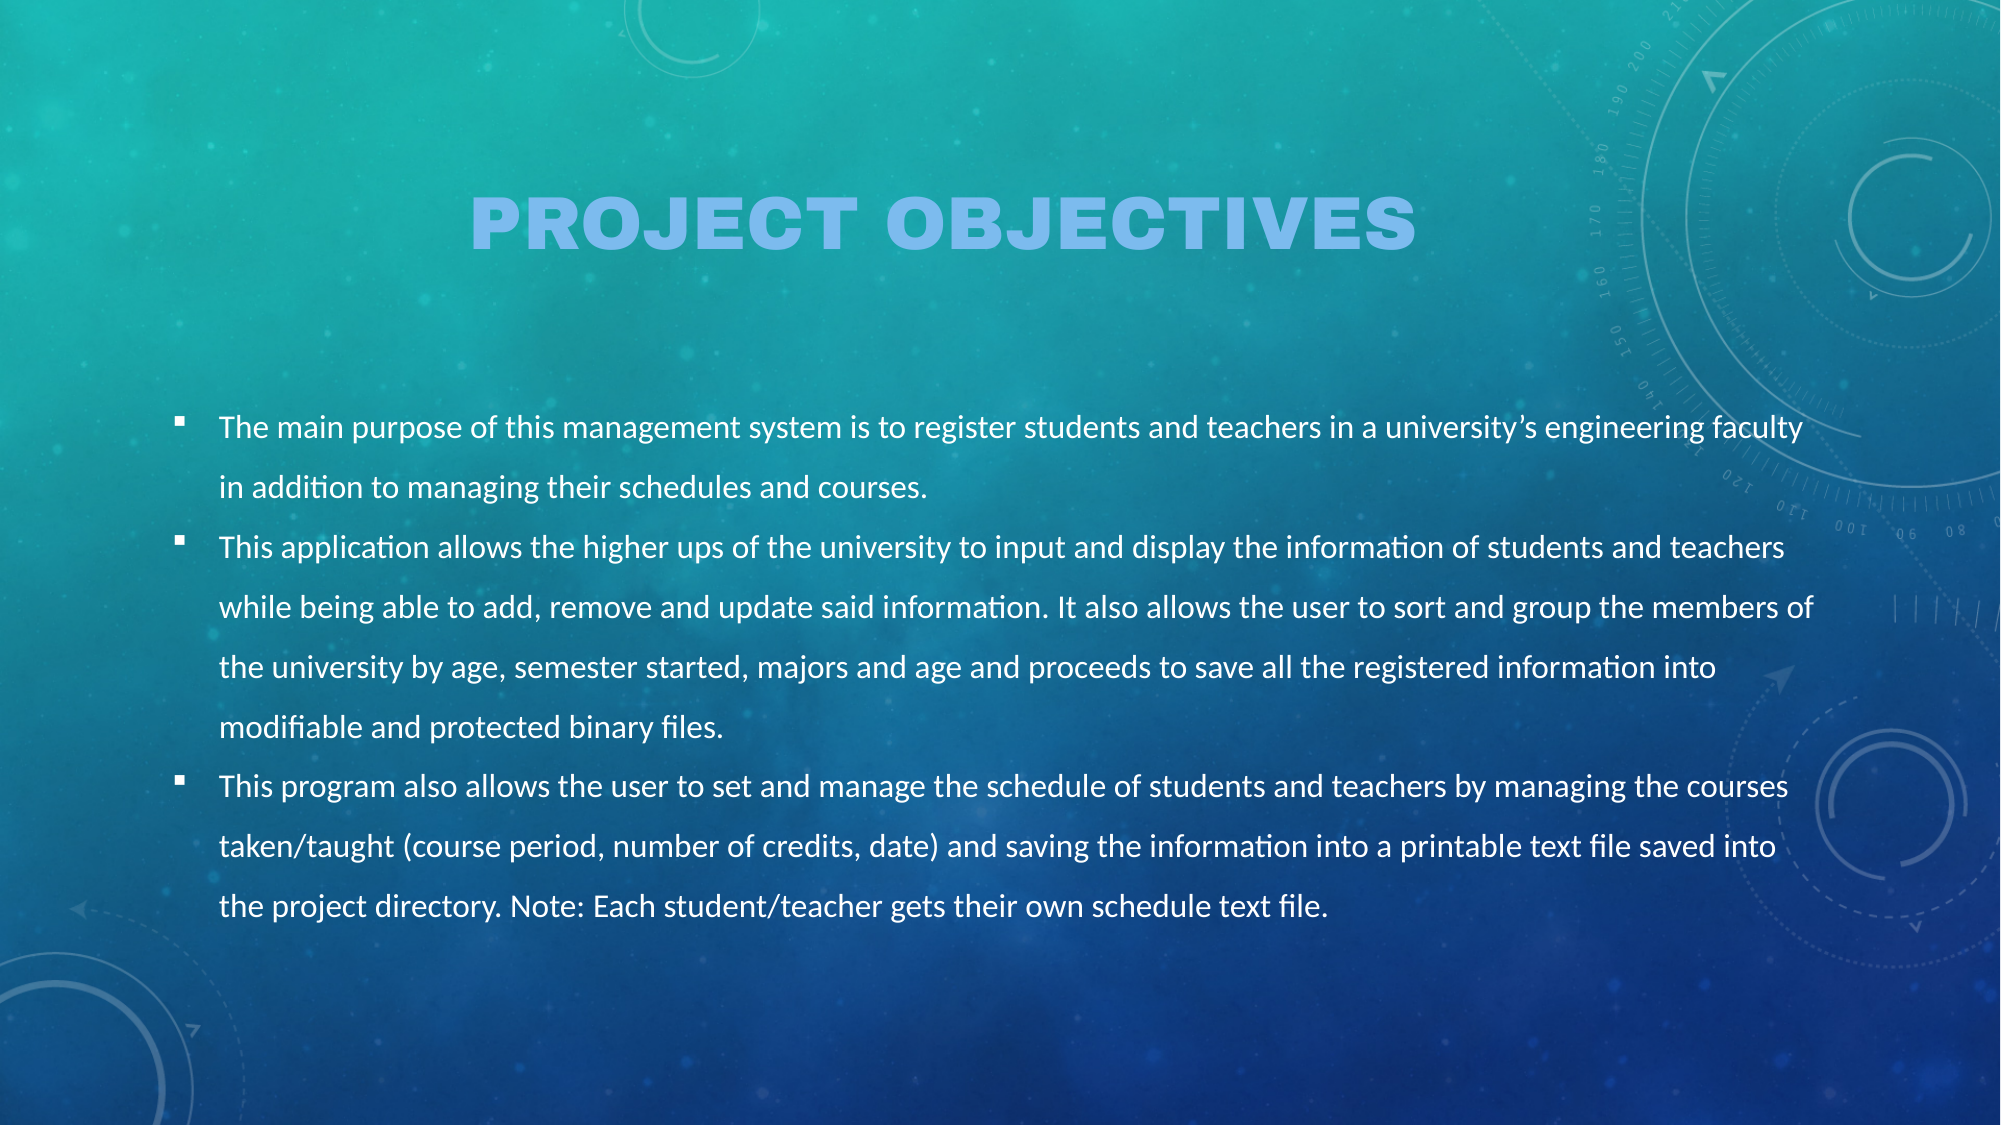

# Project Objectives
The main purpose of this management system is to register students and teachers in a university’s engineering faculty in addition to managing their schedules and courses.
This application allows the higher ups of the university to input and display the information of students and teachers while being able to add, remove and update said information. It also allows the user to sort and group the members of the university by age, semester started, majors and age and proceeds to save all the registered information into modifiable and protected binary files.
This program also allows the user to set and manage the schedule of students and teachers by managing the courses taken/taught (course period, number of credits, date) and saving the information into a printable text file saved into the project directory. Note: Each student/teacher gets their own schedule text file.